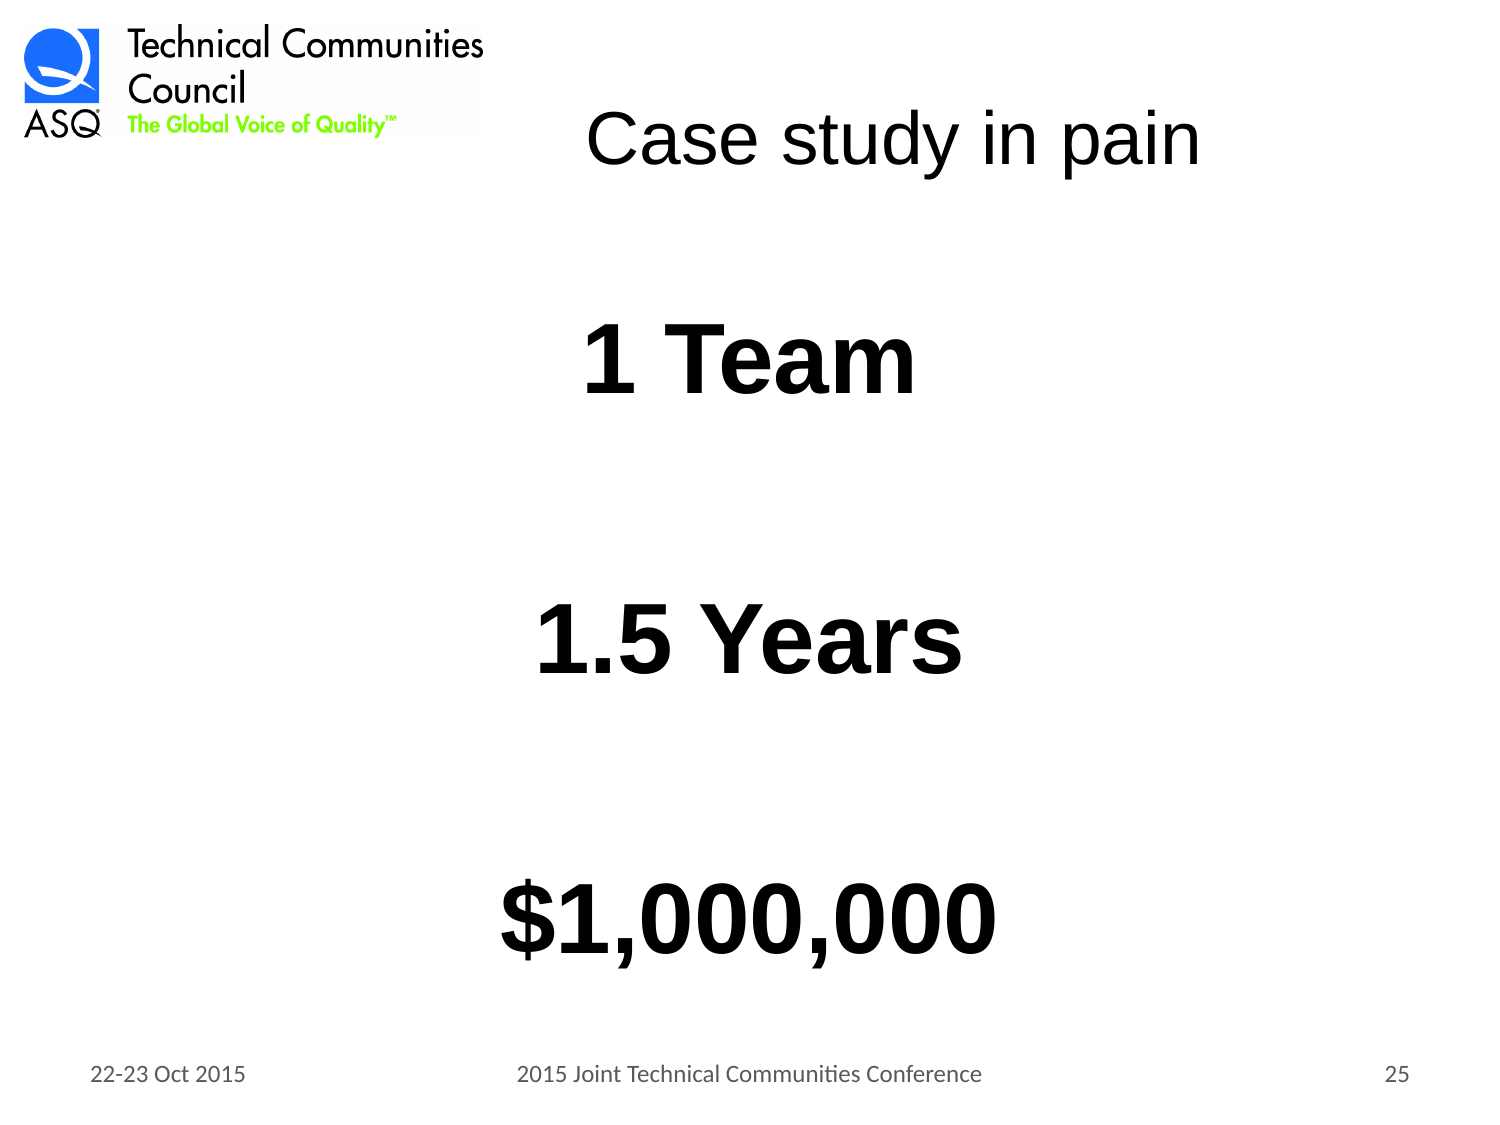

# Case study in pain
1 Team

1.5 Years

$1,000,000
22-23 Oct 2015
2015 Joint Technical Communities Conference
25